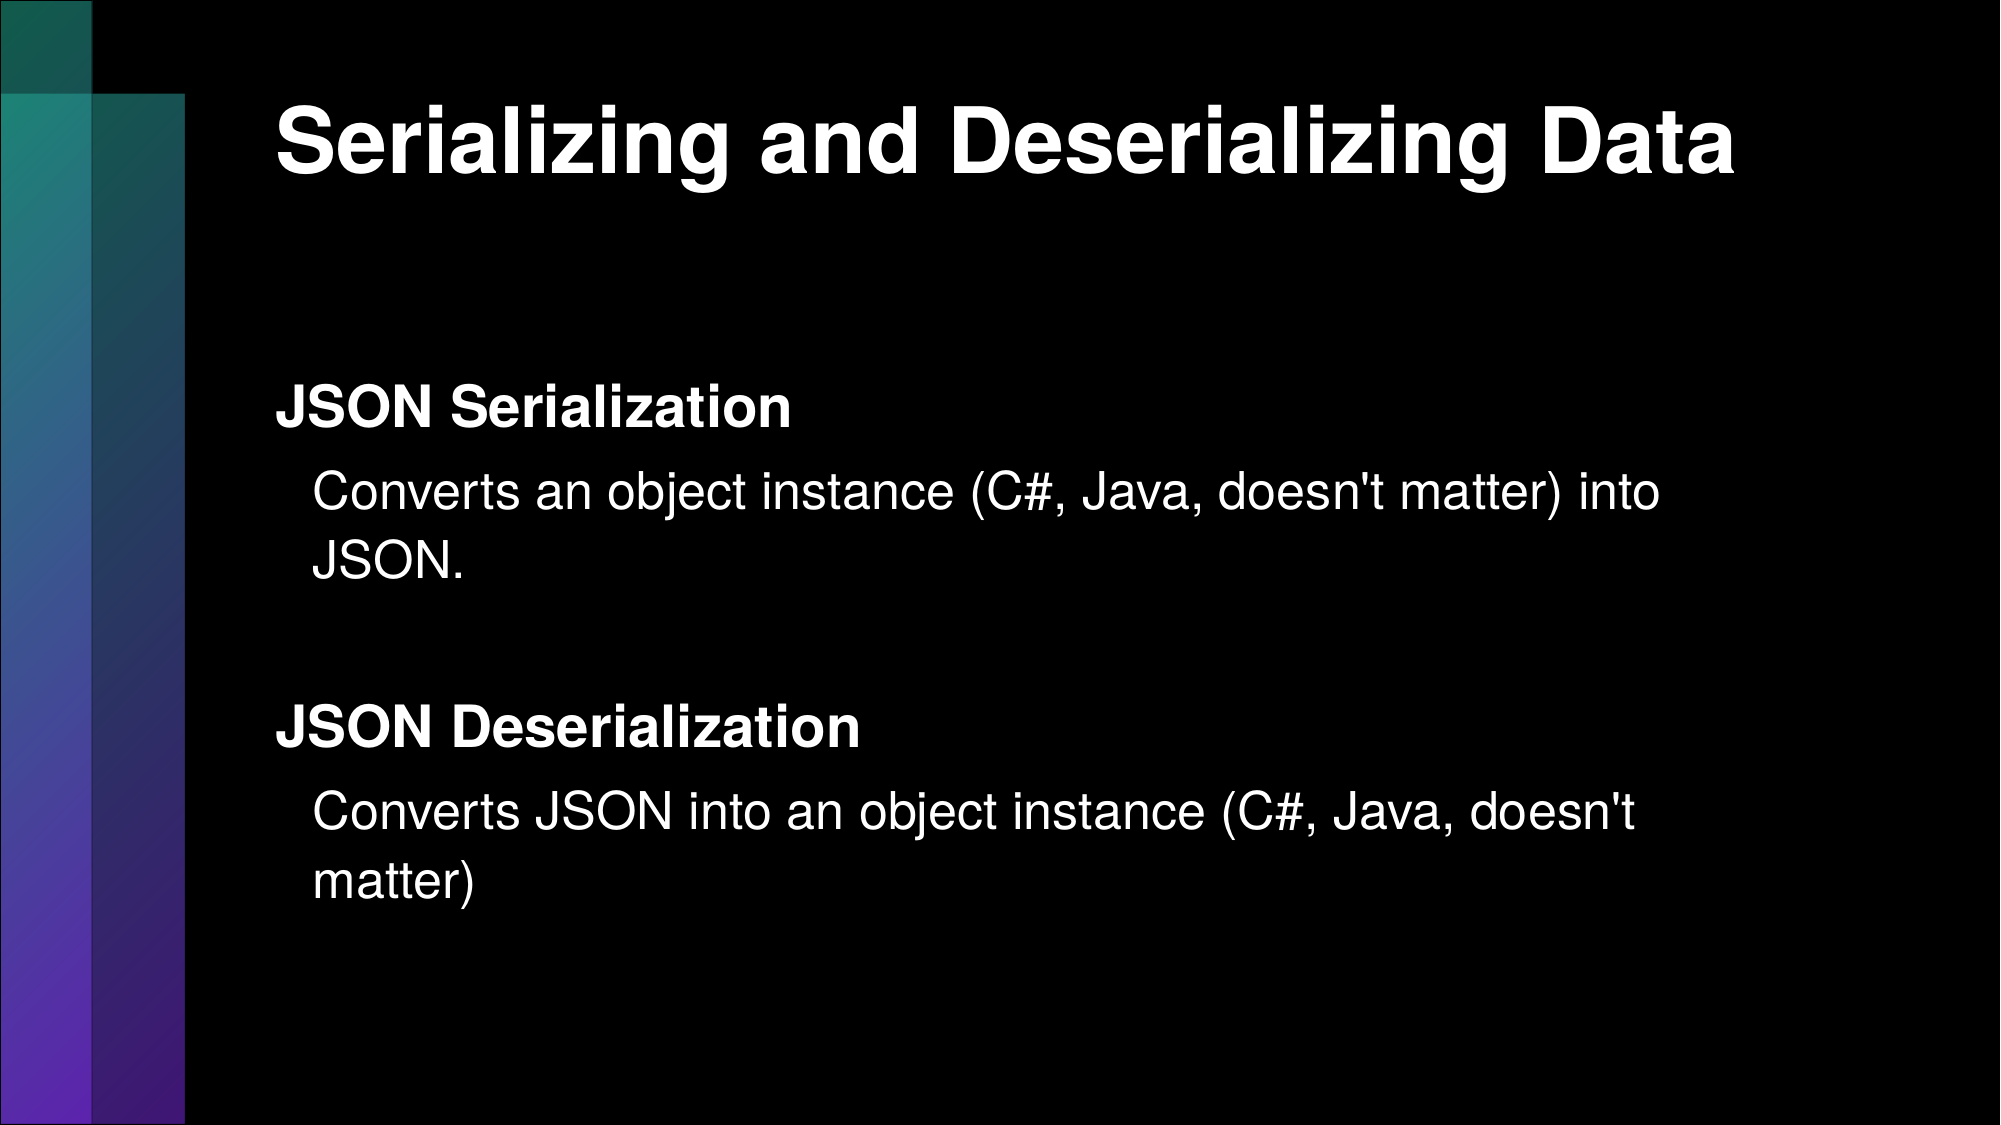

# Serializing and Deserializing Data
JSON Serialization
Converts an object instance (C#, Java, doesn't matter) into JSON.
JSON Deserialization
Converts JSON into an object instance (C#, Java, doesn't matter)